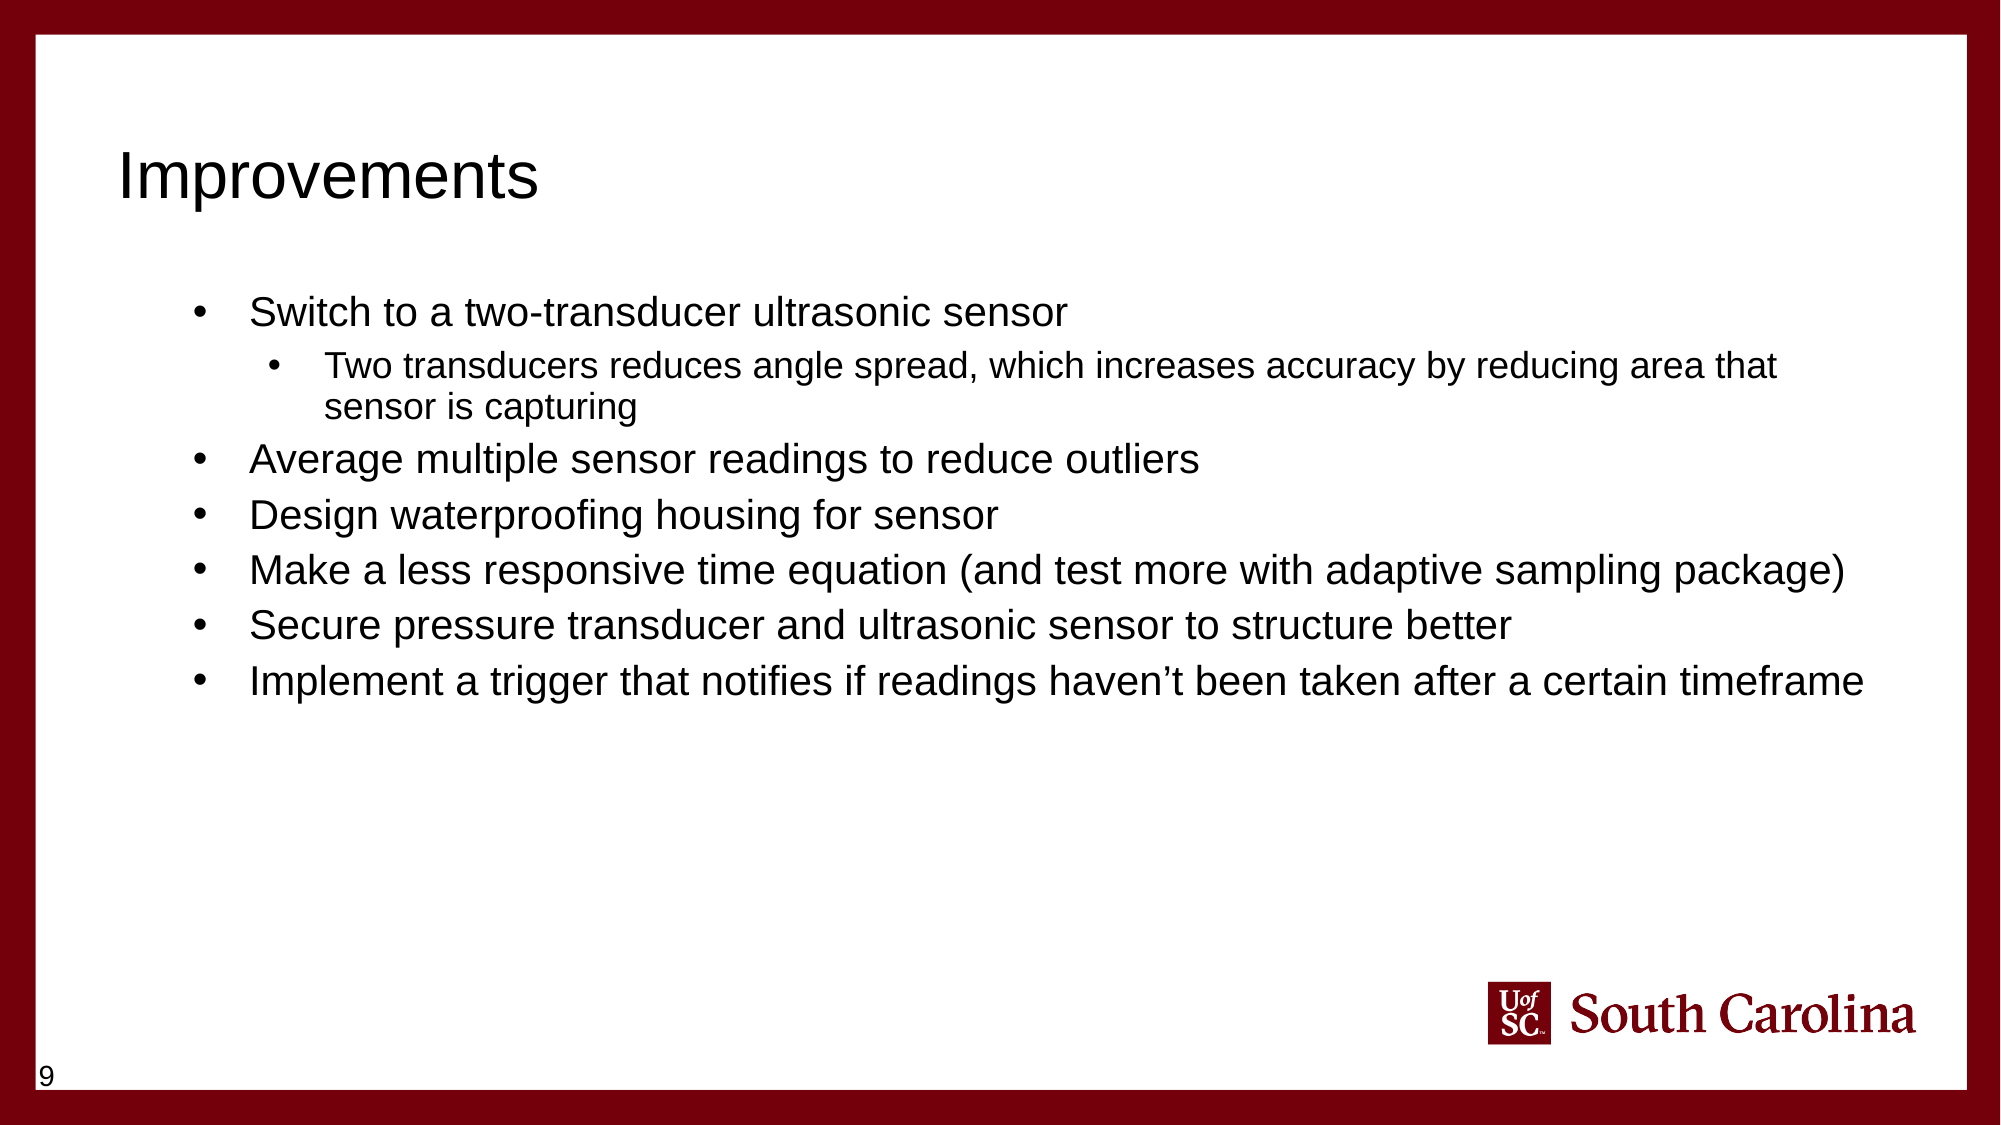

# Improvements
Switch to a two-transducer ultrasonic sensor
Two transducers reduces angle spread, which increases accuracy by reducing area that sensor is capturing
Average multiple sensor readings to reduce outliers
Design waterproofing housing for sensor
Make a less responsive time equation (and test more with adaptive sampling package)
Secure pressure transducer and ultrasonic sensor to structure better
Implement a trigger that notifies if readings haven’t been taken after a certain timeframe